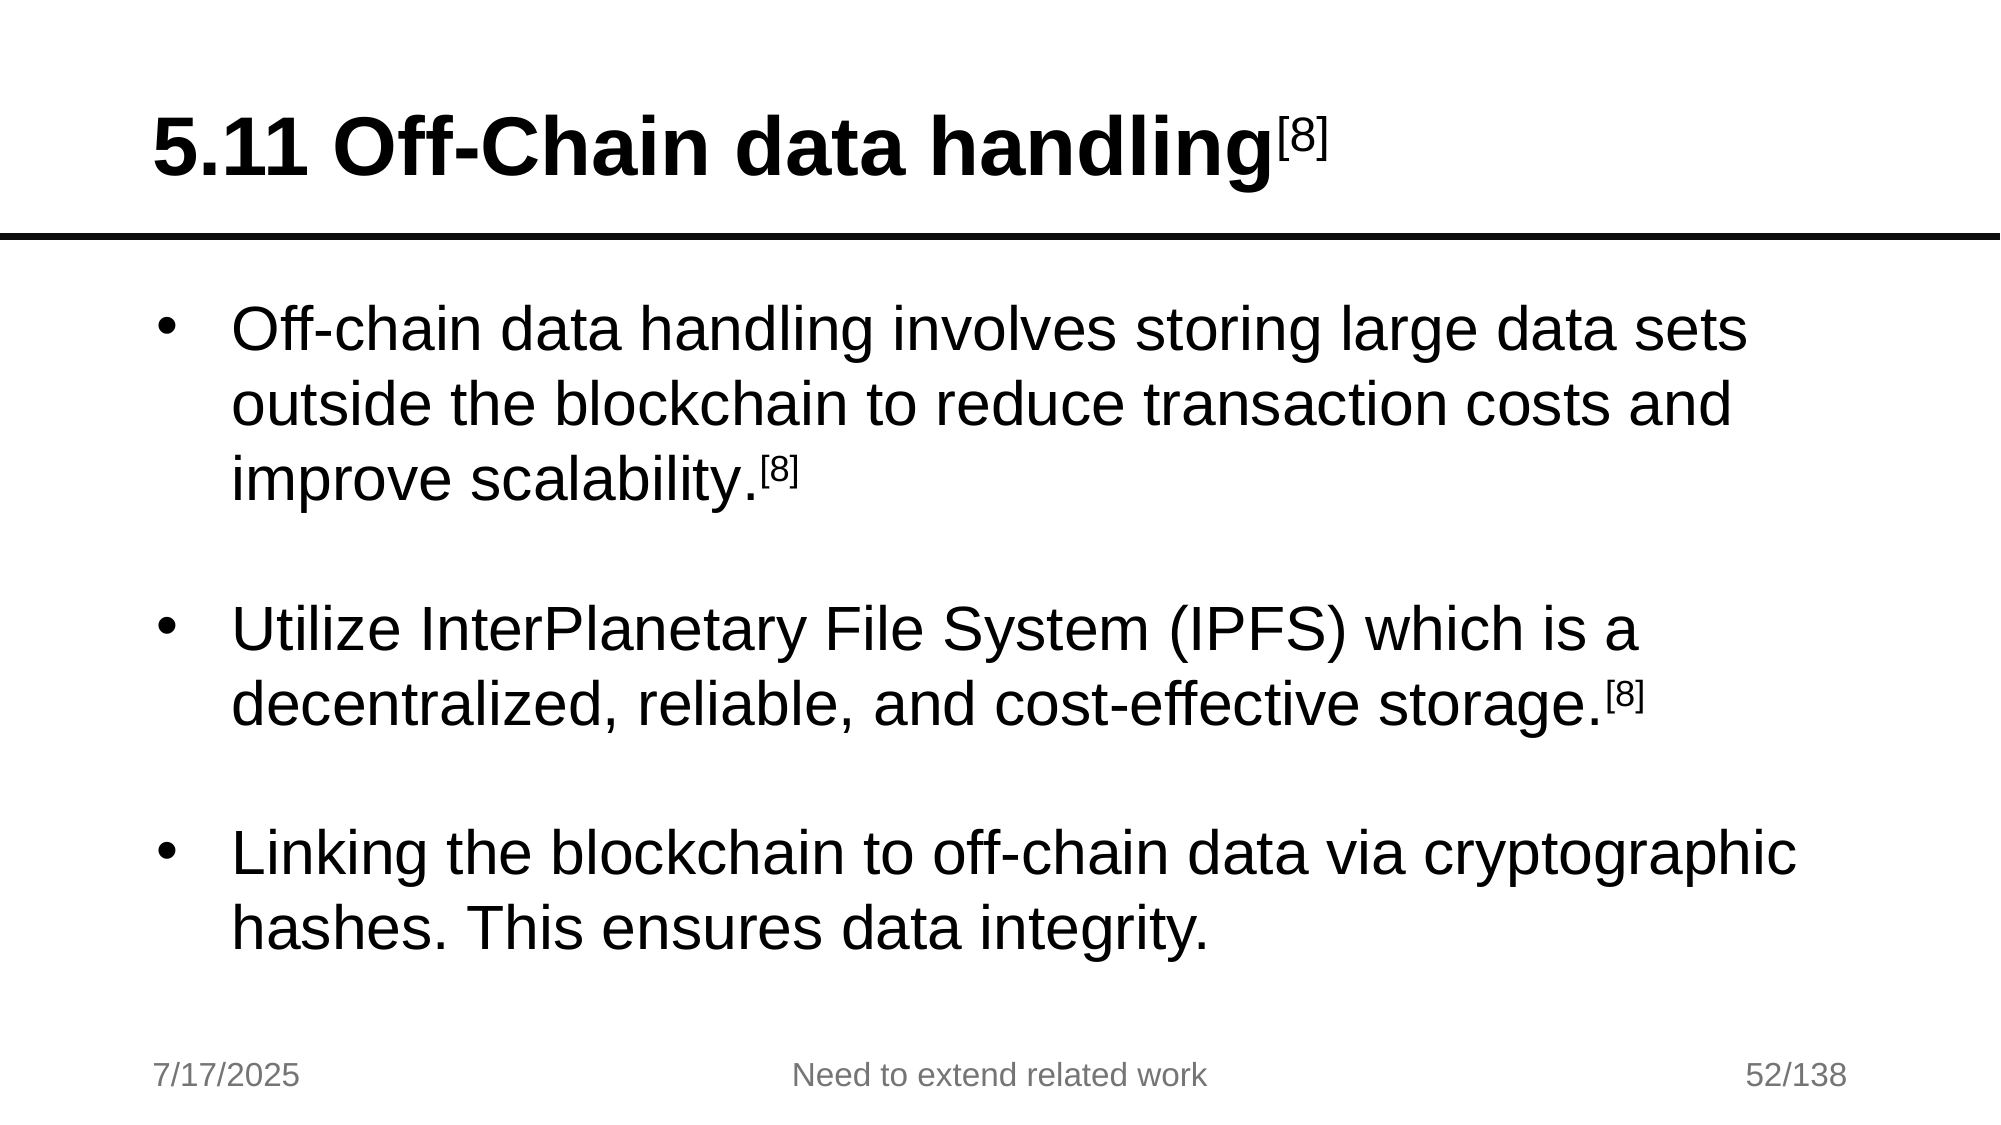

# 5.11 Off-Chain data handling[8]
Off-chain data handling involves storing large data sets outside the blockchain to reduce transaction costs and improve scalability.[8]

Utilize InterPlanetary File System (IPFS) which is a decentralized, reliable, and cost-effective storage.[8]

Linking the blockchain to off-chain data via cryptographic hashes. This ensures data integrity.

7/17/2025
Need to extend related work
52/138